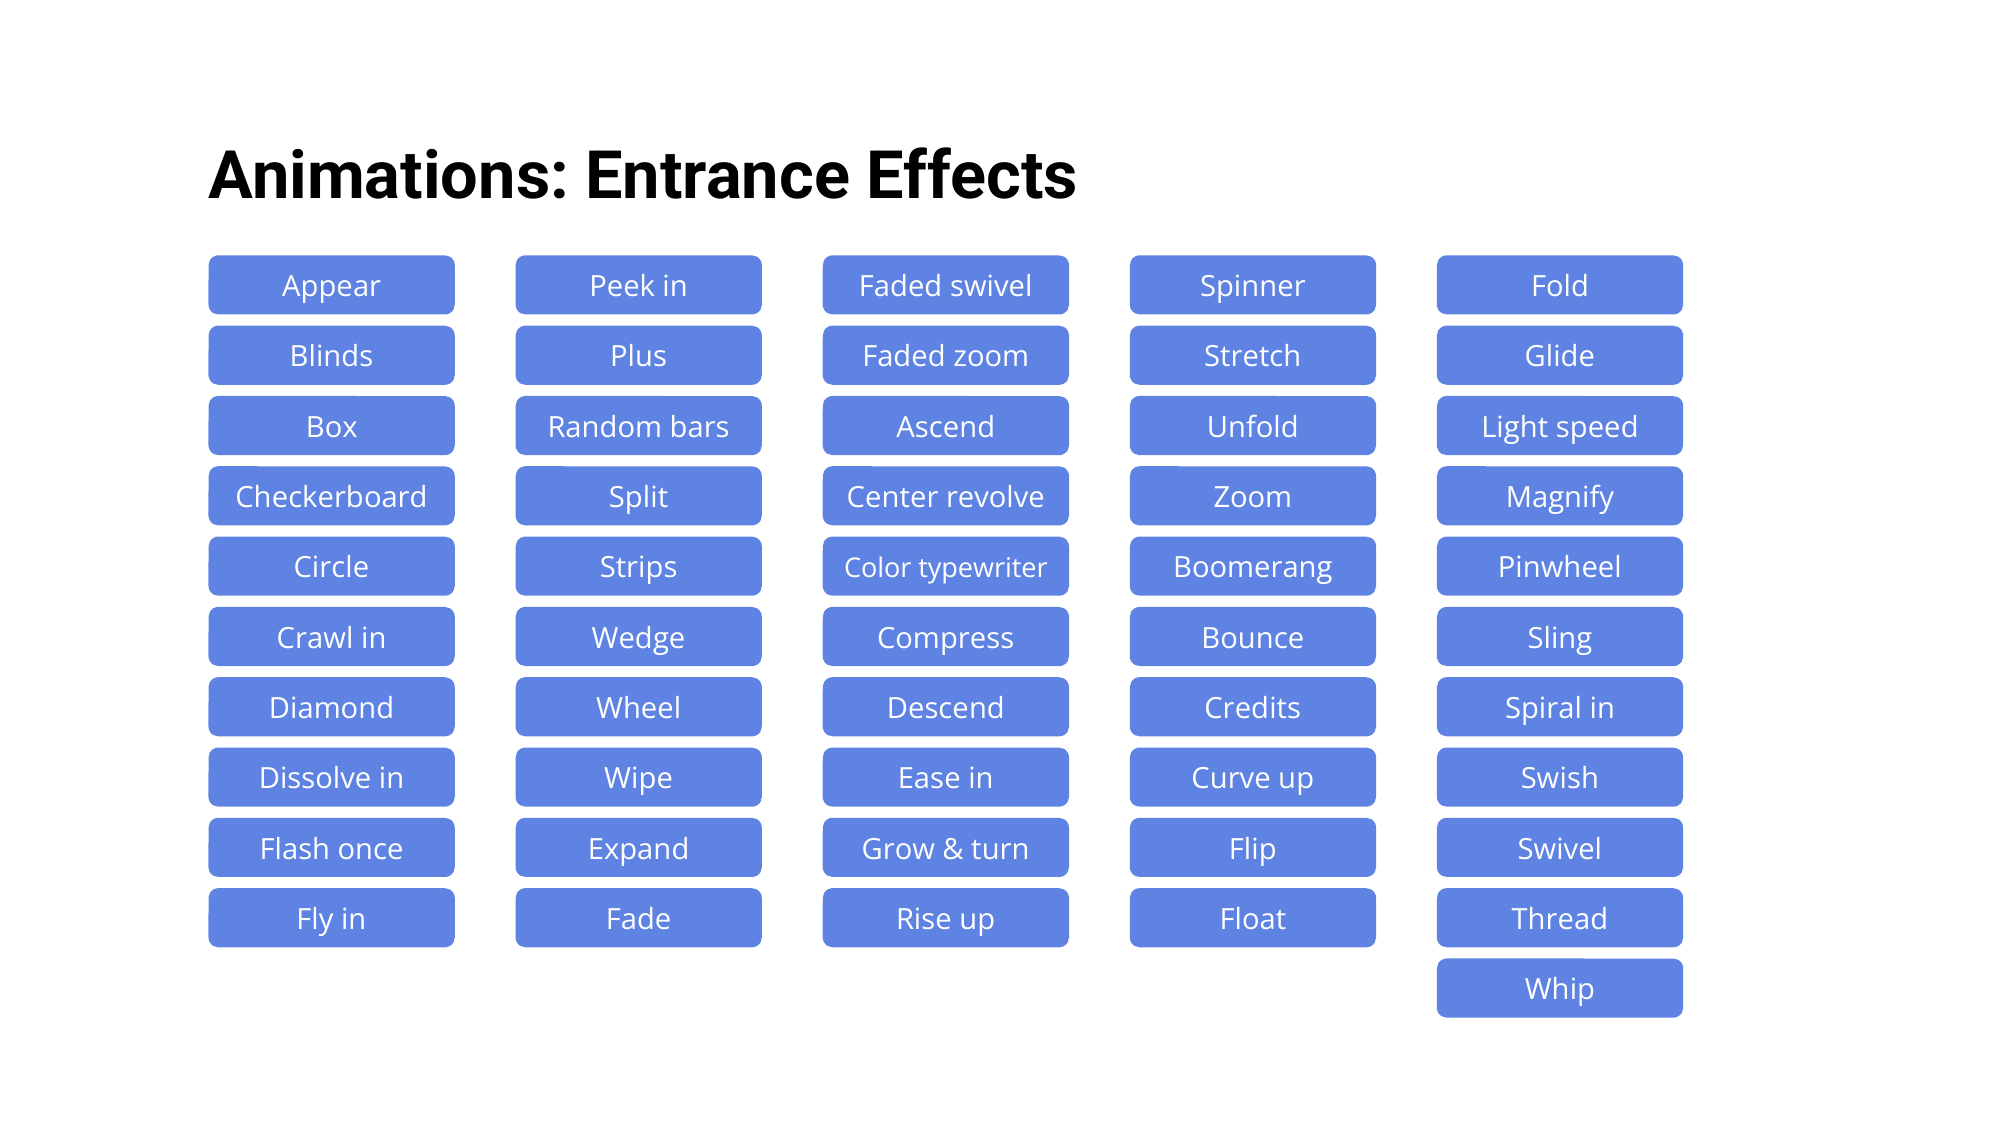

# Animations: Entrance Effects
Appear
Peek in
Faded swivel
Spinner
Fold
Blinds
Plus
Faded zoom
Stretch
Glide
Box
Random bars
Ascend
Unfold
Light speed
Checkerboard
Split
Center revolve
Zoom
Magnify
Circle
Strips
Color typewriter
Boomerang
Pinwheel
Crawl in
Wedge
Compress
Bounce
Sling
Diamond
Wheel
Descend
Credits
Spiral in
Dissolve in
Wipe
Ease in
Curve up
Swish
Flash once
Expand
Grow & turn
Flip
Swivel
Fly in
Fade
Rise up
Float
Thread
Whip